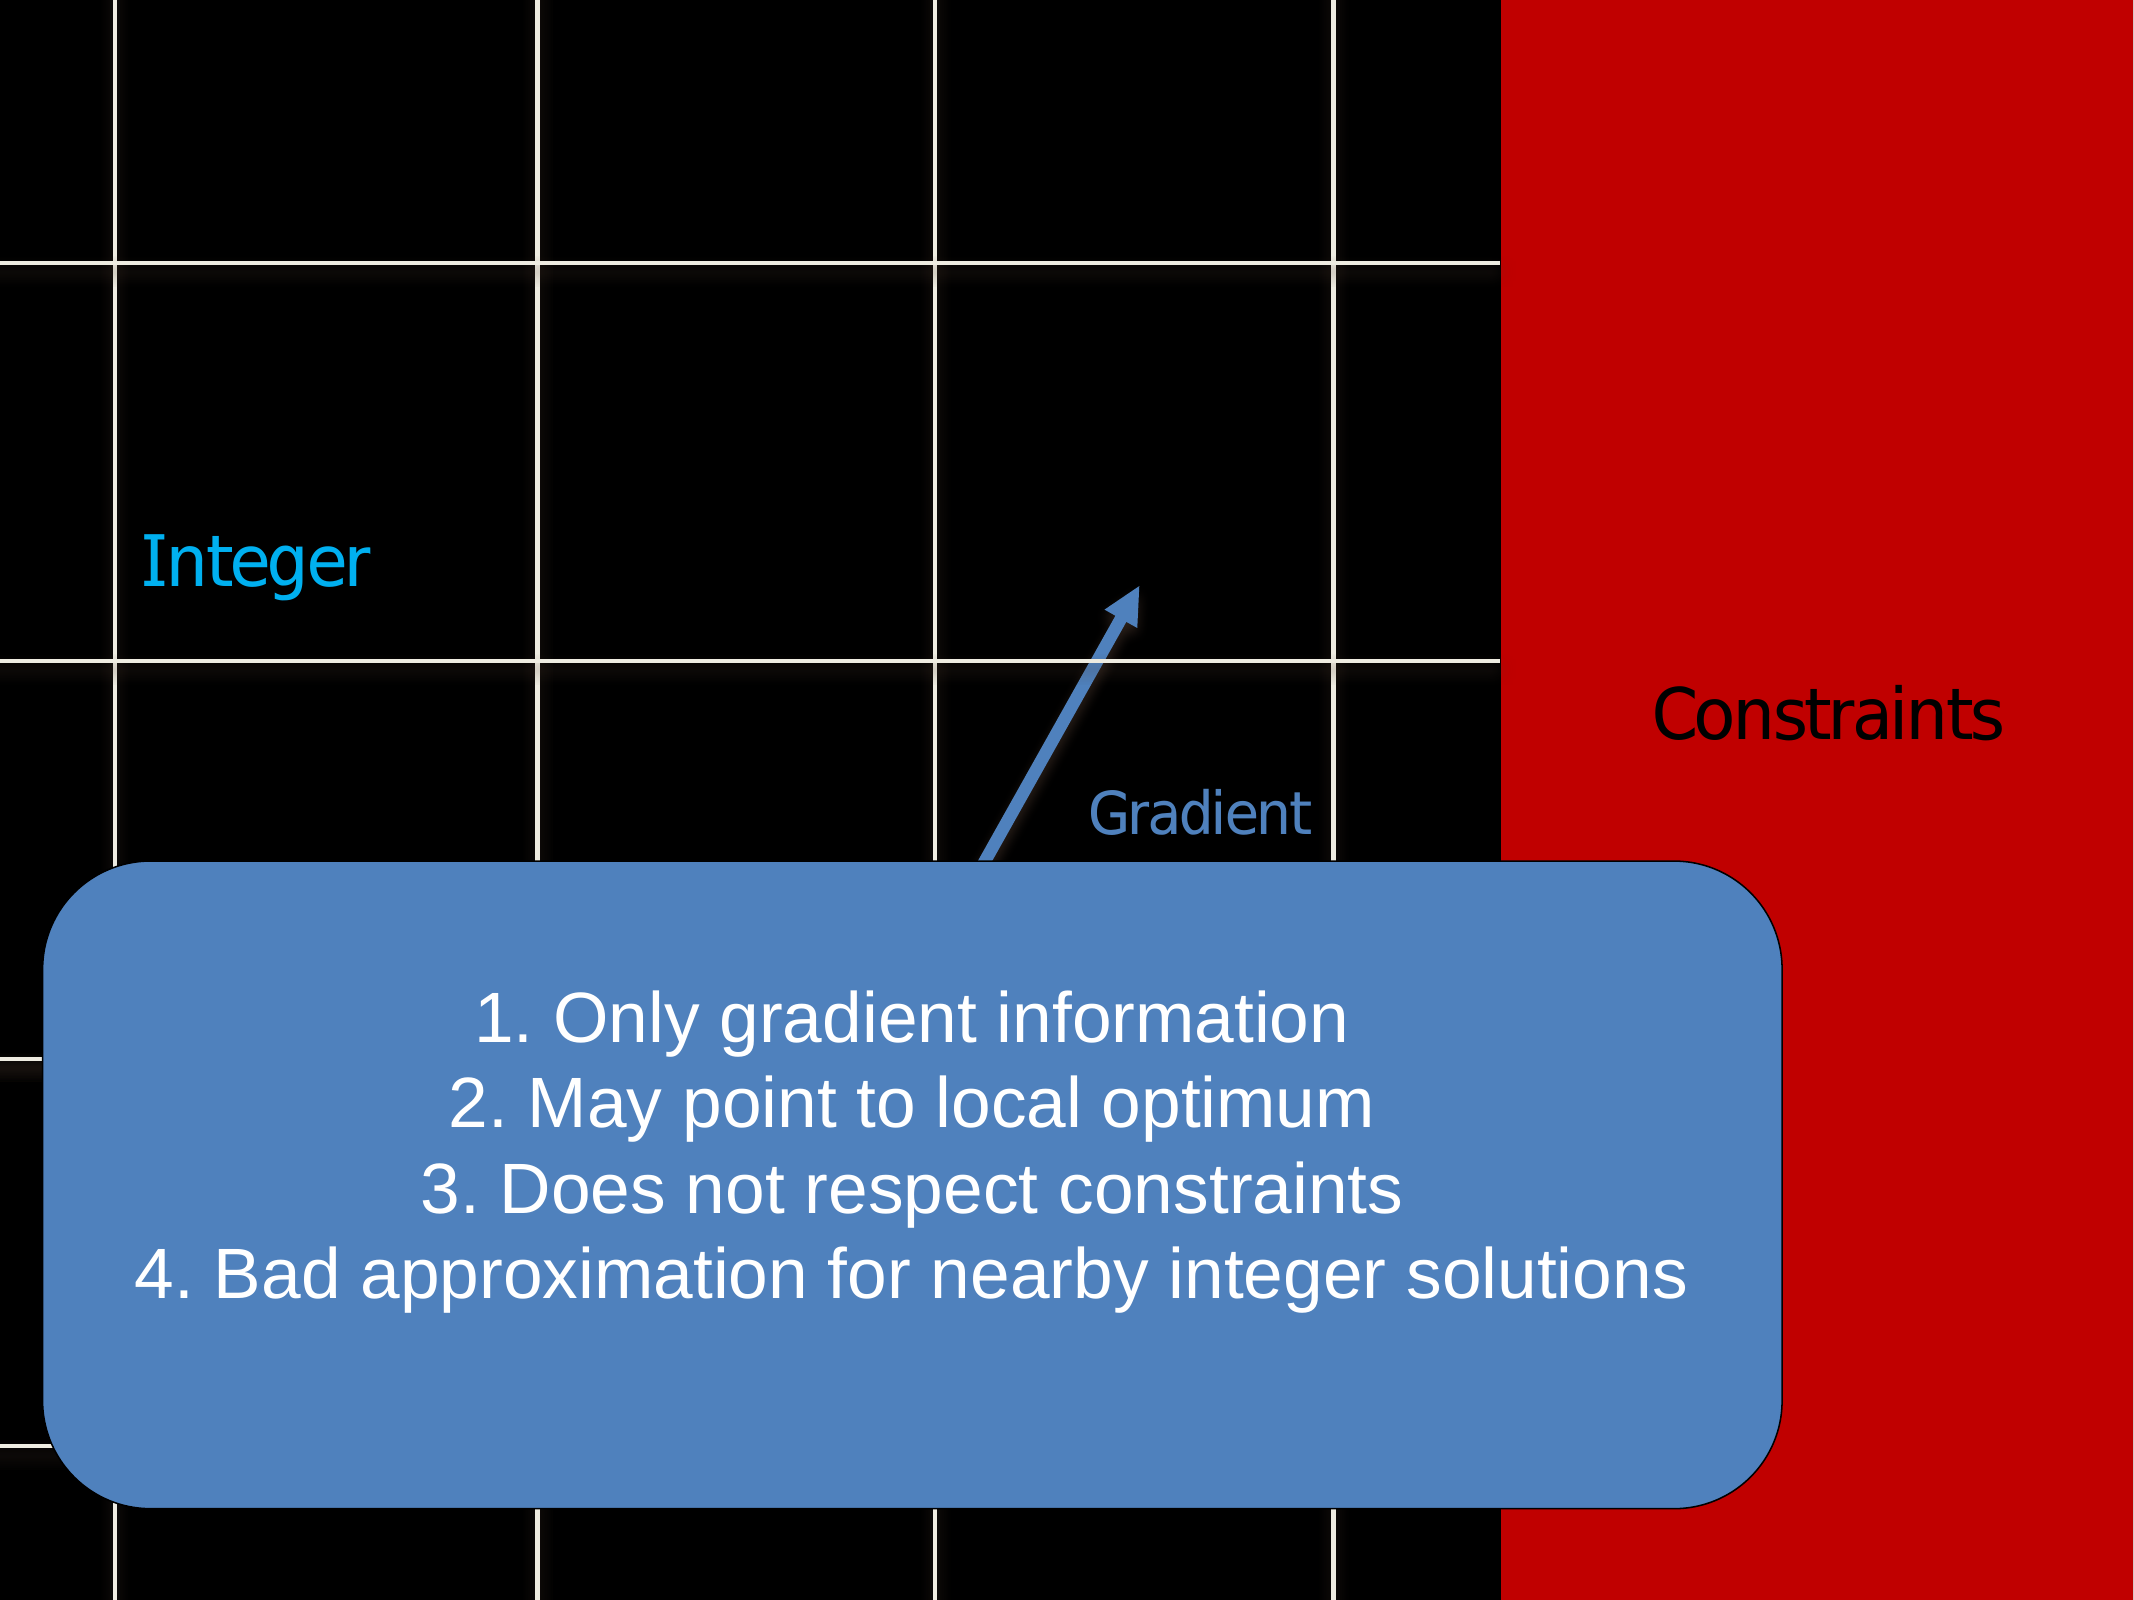

#

Integer
Constraints
Gradient
1. Only gradient information
2. May point to local optimum
3. Does not respect constraints
4. Bad approximation for nearby integer solutions